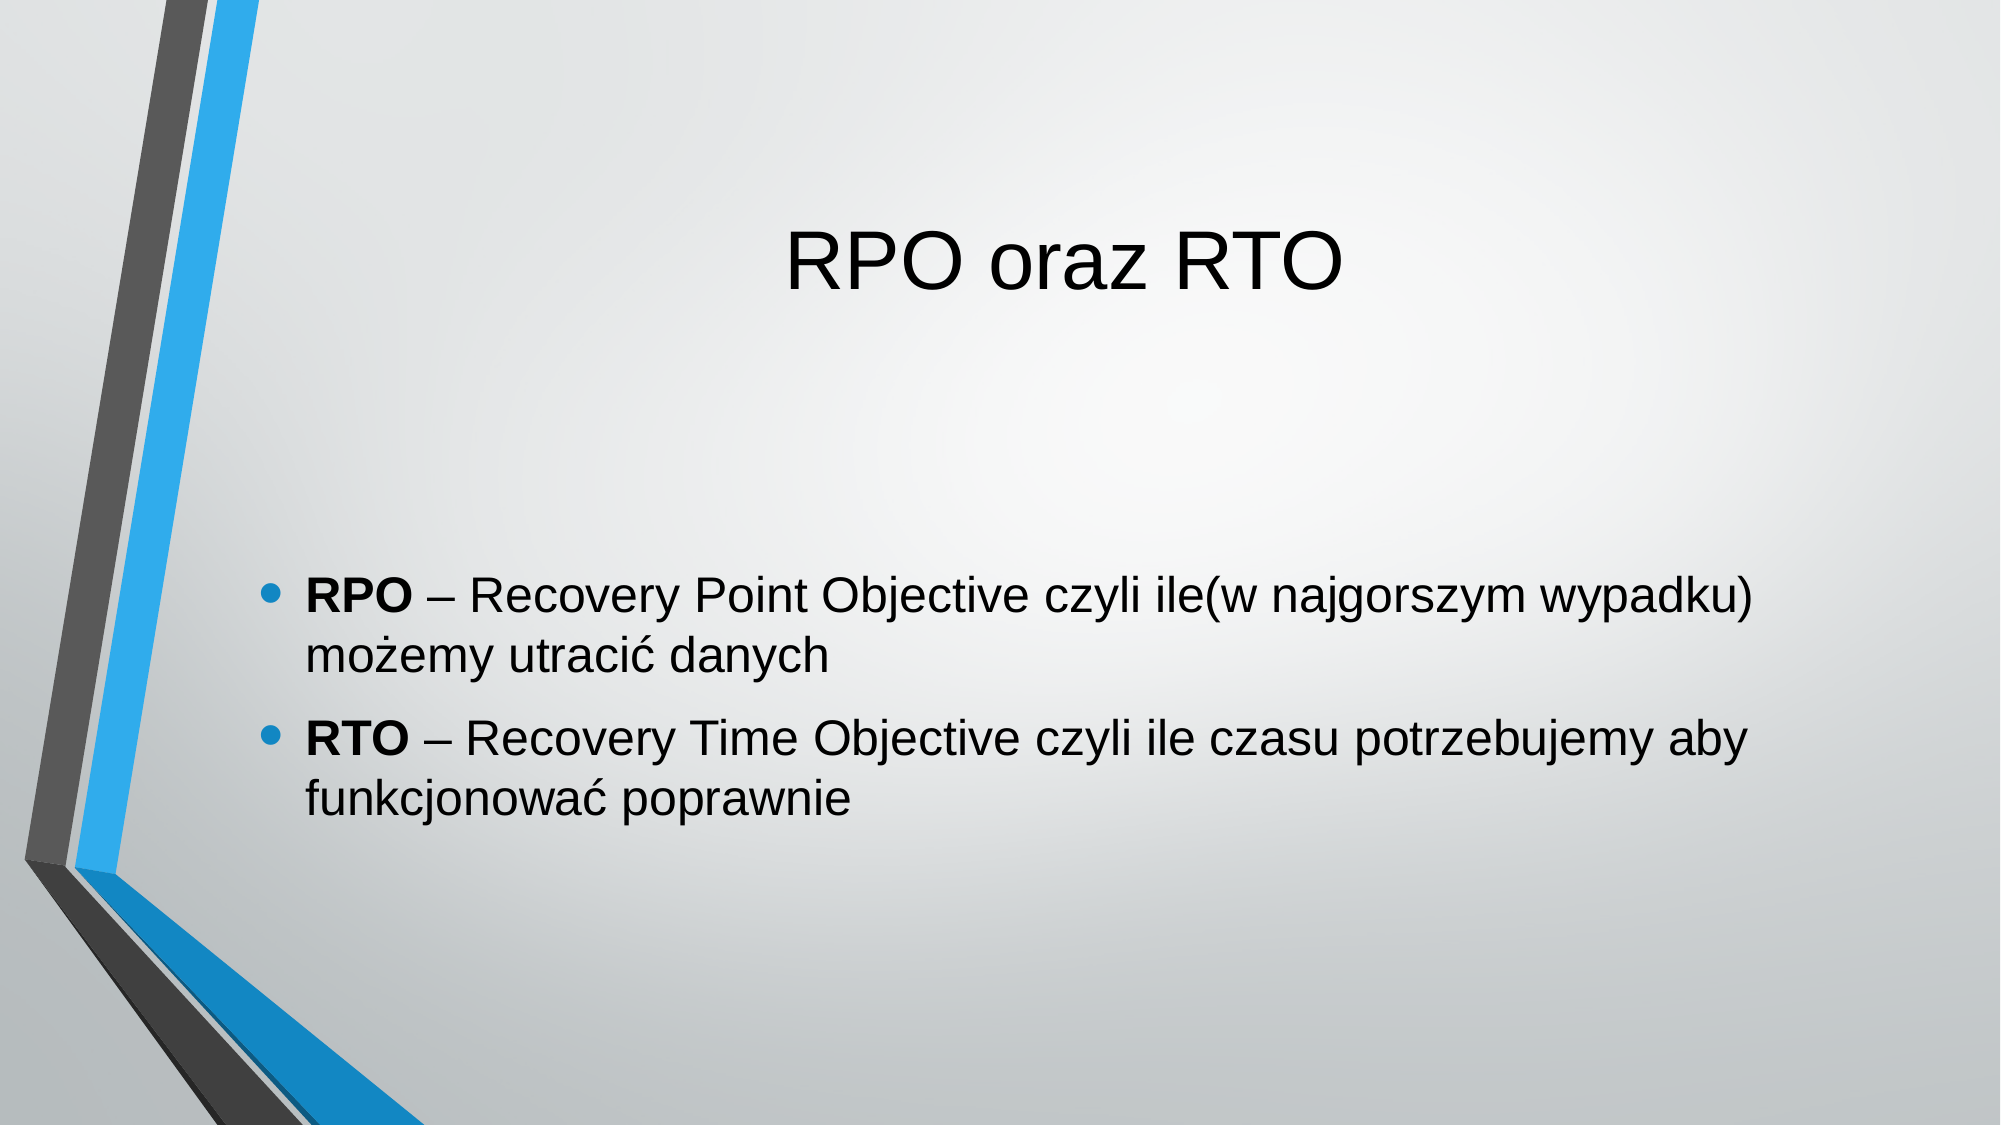

# RPO oraz RTO
RPO – Recovery Point Objective czyli ile(w najgorszym wypadku) możemy utracić danych
RTO – Recovery Time Objective czyli ile czasu potrzebujemy aby funkcjonować poprawnie